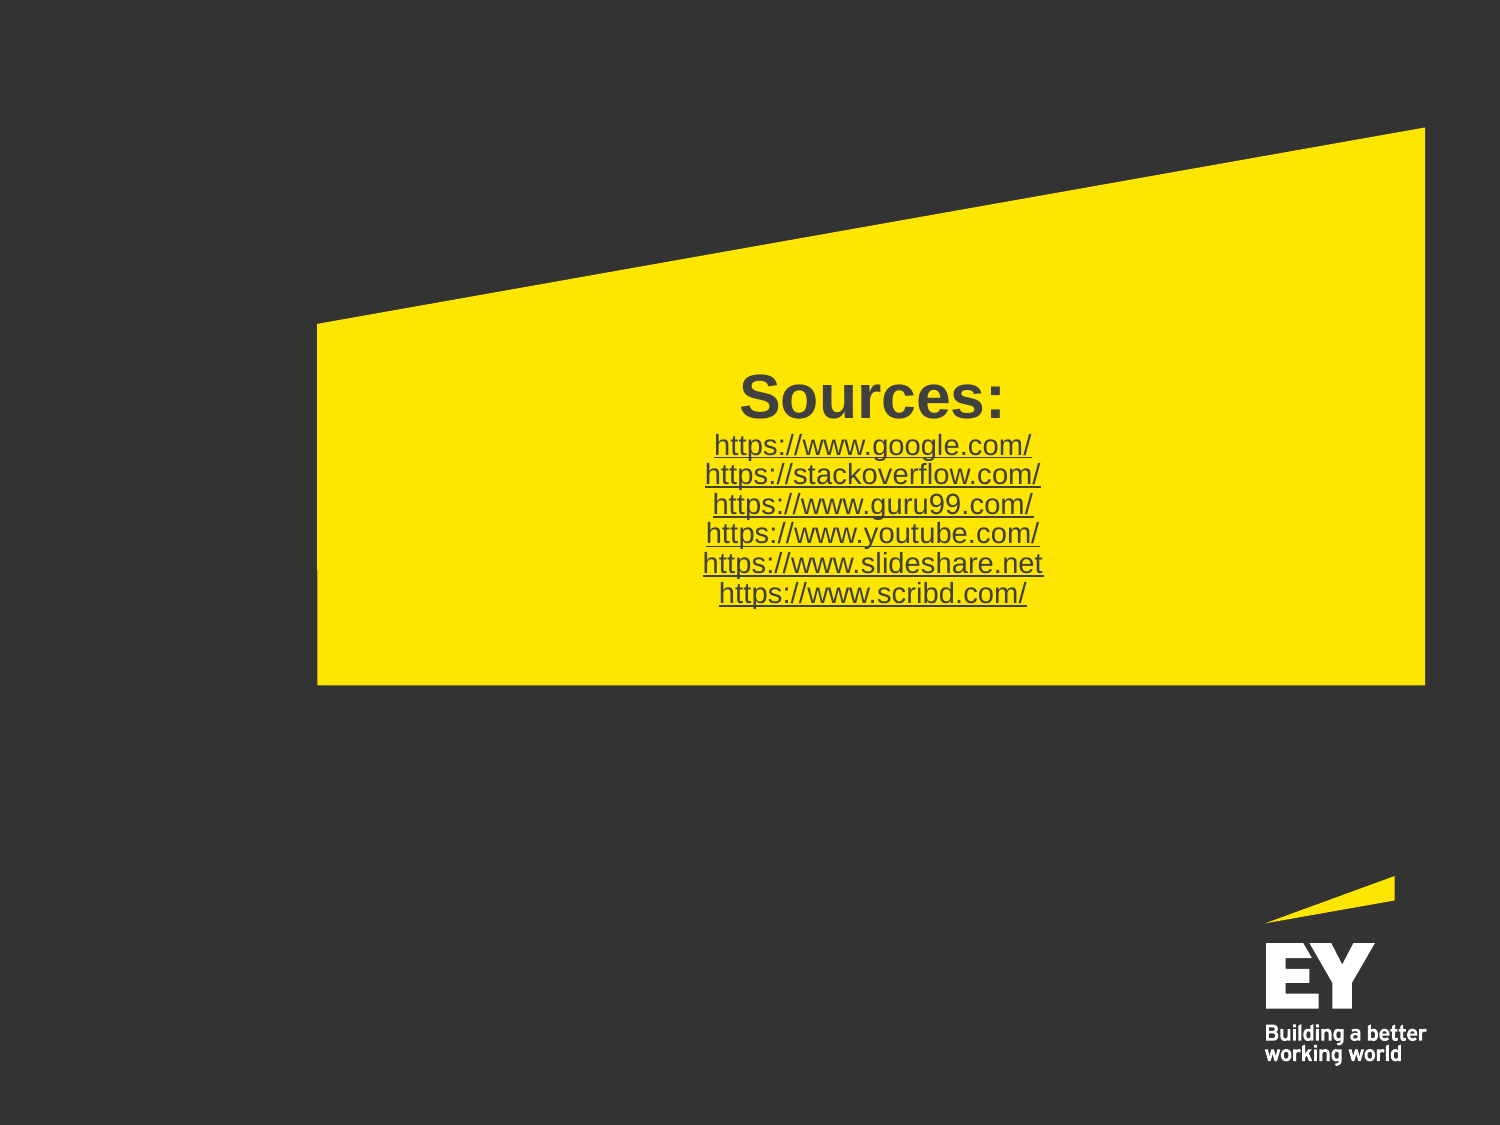

# Sources: https://www.google.com/ https://stackoverflow.com/ https://www.guru99.com/ https://www.youtube.com/ https://www.slideshare.net https://www.scribd.com/